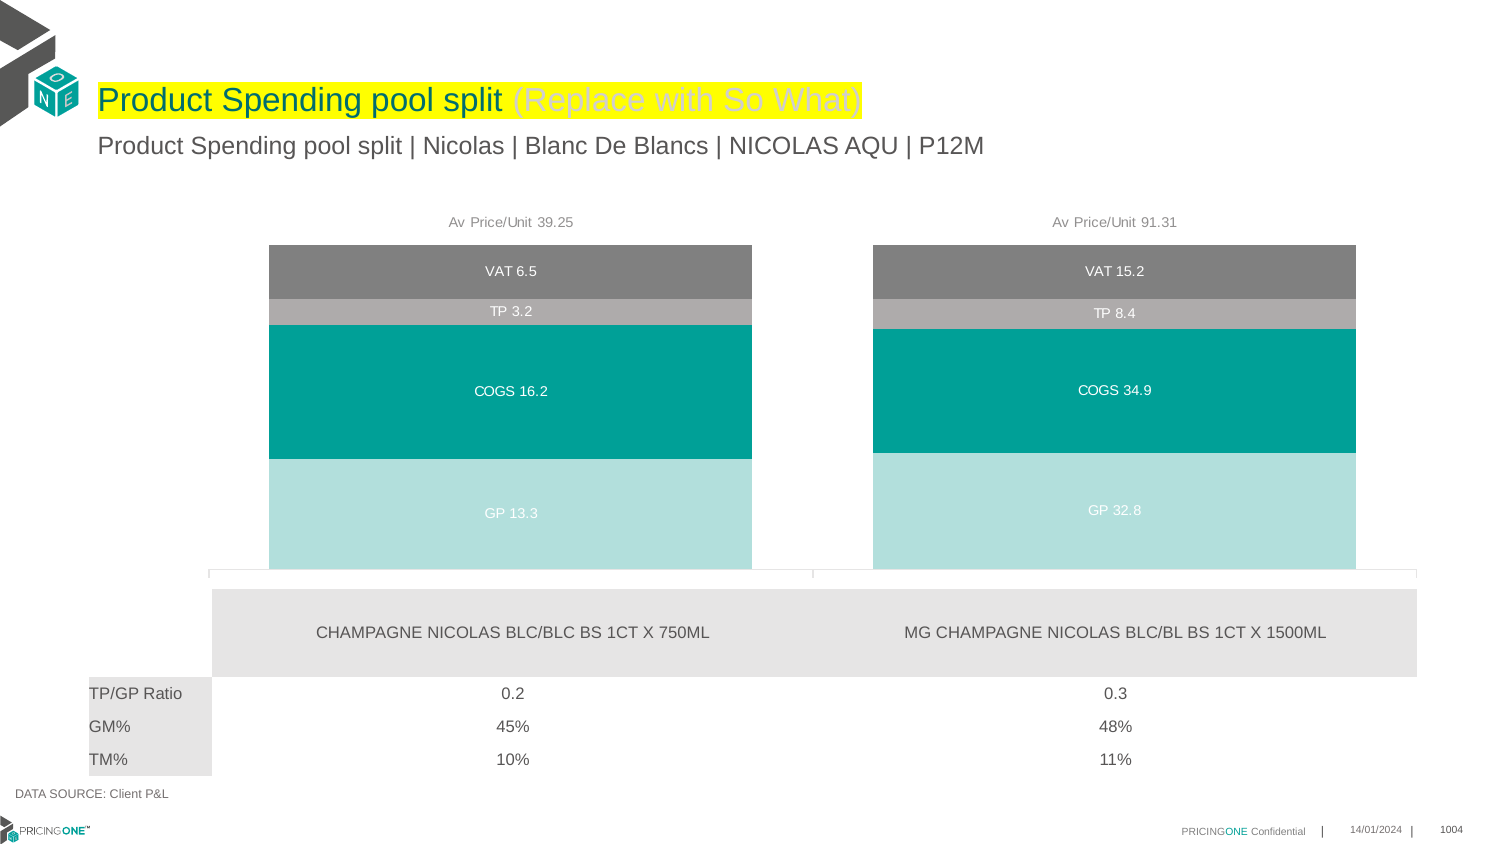

# Product Spending pool split (Replace with So What)
Product Spending pool split | Nicolas | Blanc De Blancs | NICOLAS AQU | P12M

### Chart

| Category | GP | COGS | TP | VAT |
|---|---|---|---|---|
| Av Price/Unit 39.25 | 13.331232000000002 | 16.205999999999996 | 3.1701754074074167 | 6.541481481481476 |
| Av Price/Unit 91.31 | 32.80582499999999 | 34.92700000000001 | 8.360925000000023 | 15.218749999999986 |
|  | CHAMPAGNE NICOLAS BLC/BLC BS 1CT X 750ML | MG CHAMPAGNE NICOLAS BLC/BL BS 1CT X 1500ML |
| --- | --- | --- |
| TP/GP Ratio | 0.2 | 0.3 |
| GM% | 45% | 48% |
| TM% | 10% | 11% |
DATA SOURCE: Client P&L

14/01/2024
1004